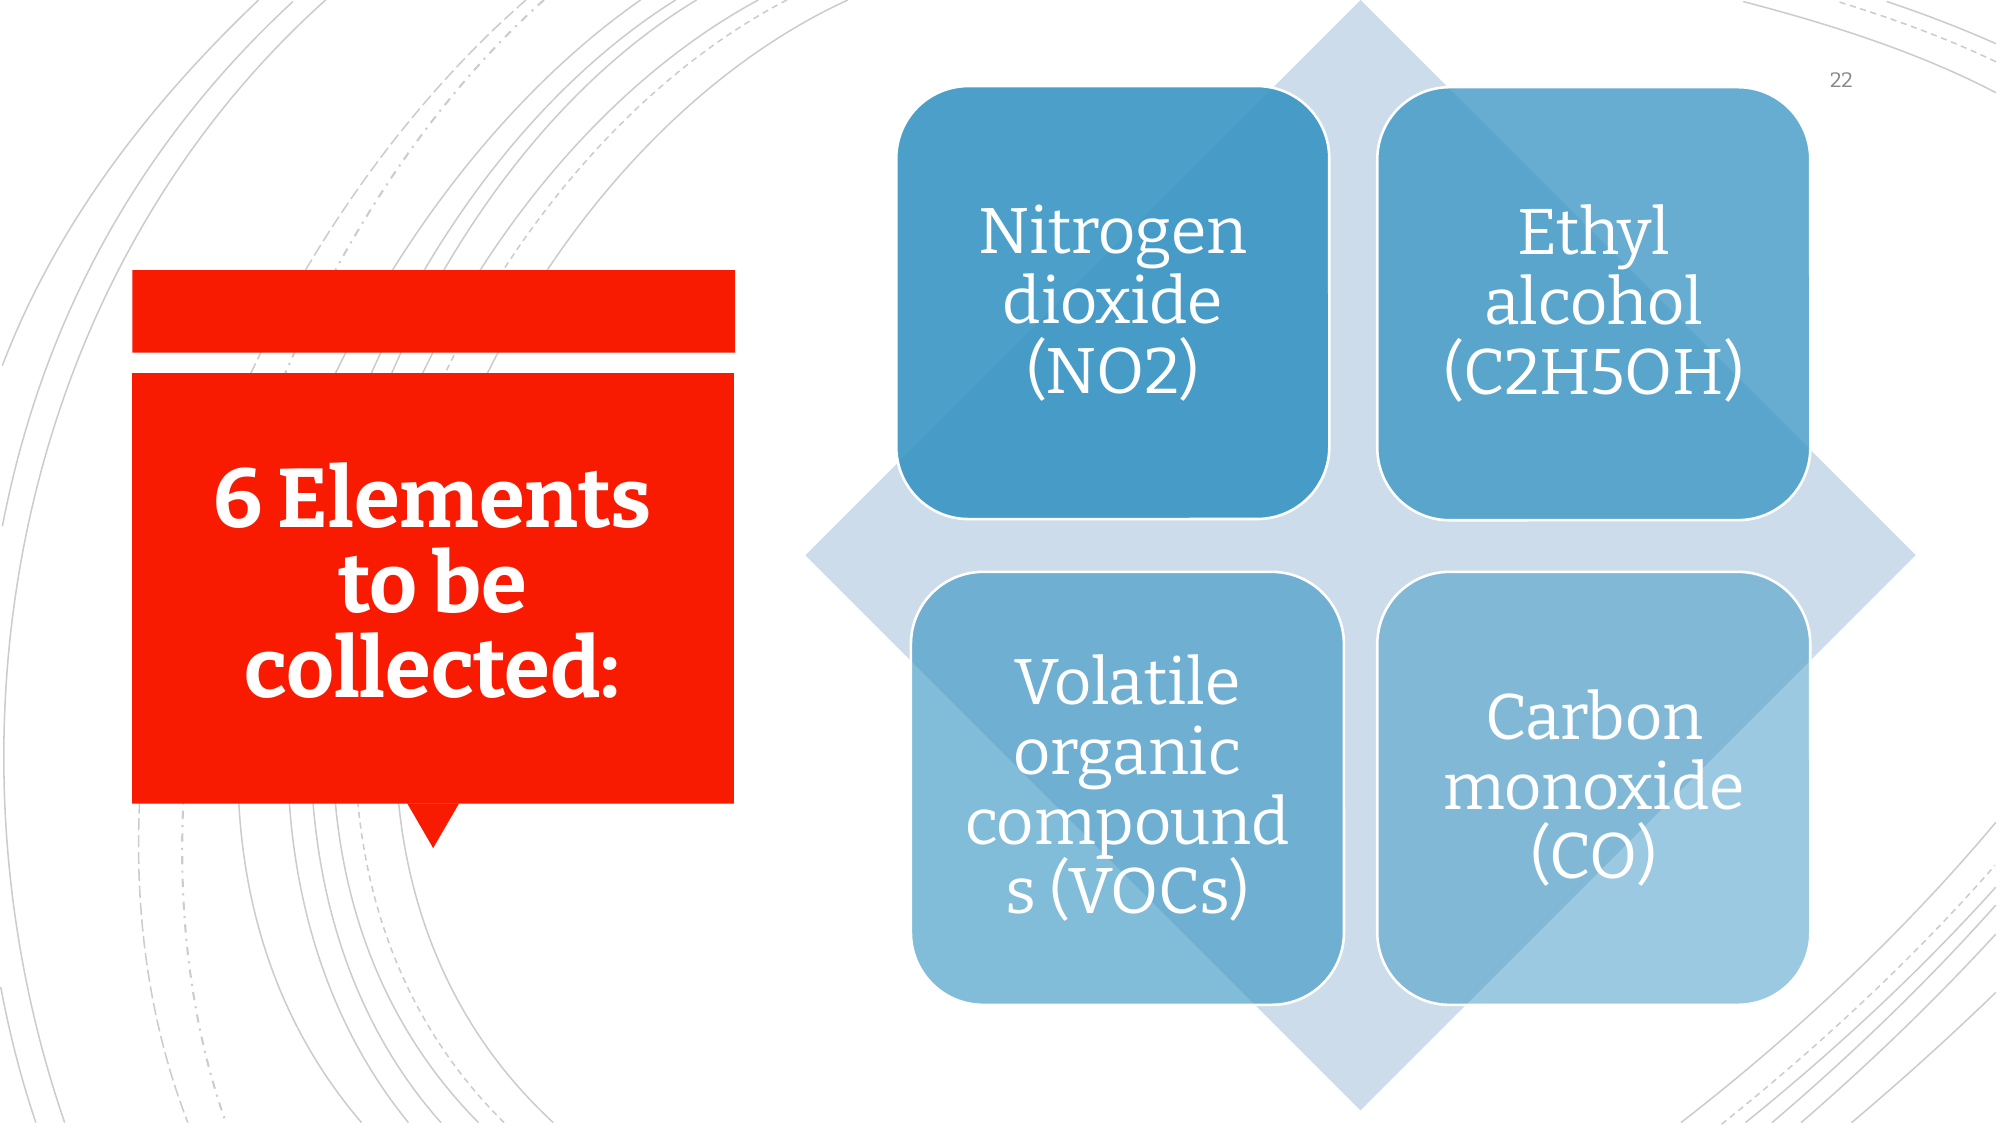

Nitrogen dioxide (NO2)
Ethyl alcohol (C2H5OH)

Volatile organic compounds (VOCs)
Carbon monoxide (CO)
22
# 6 Elements to be collected: